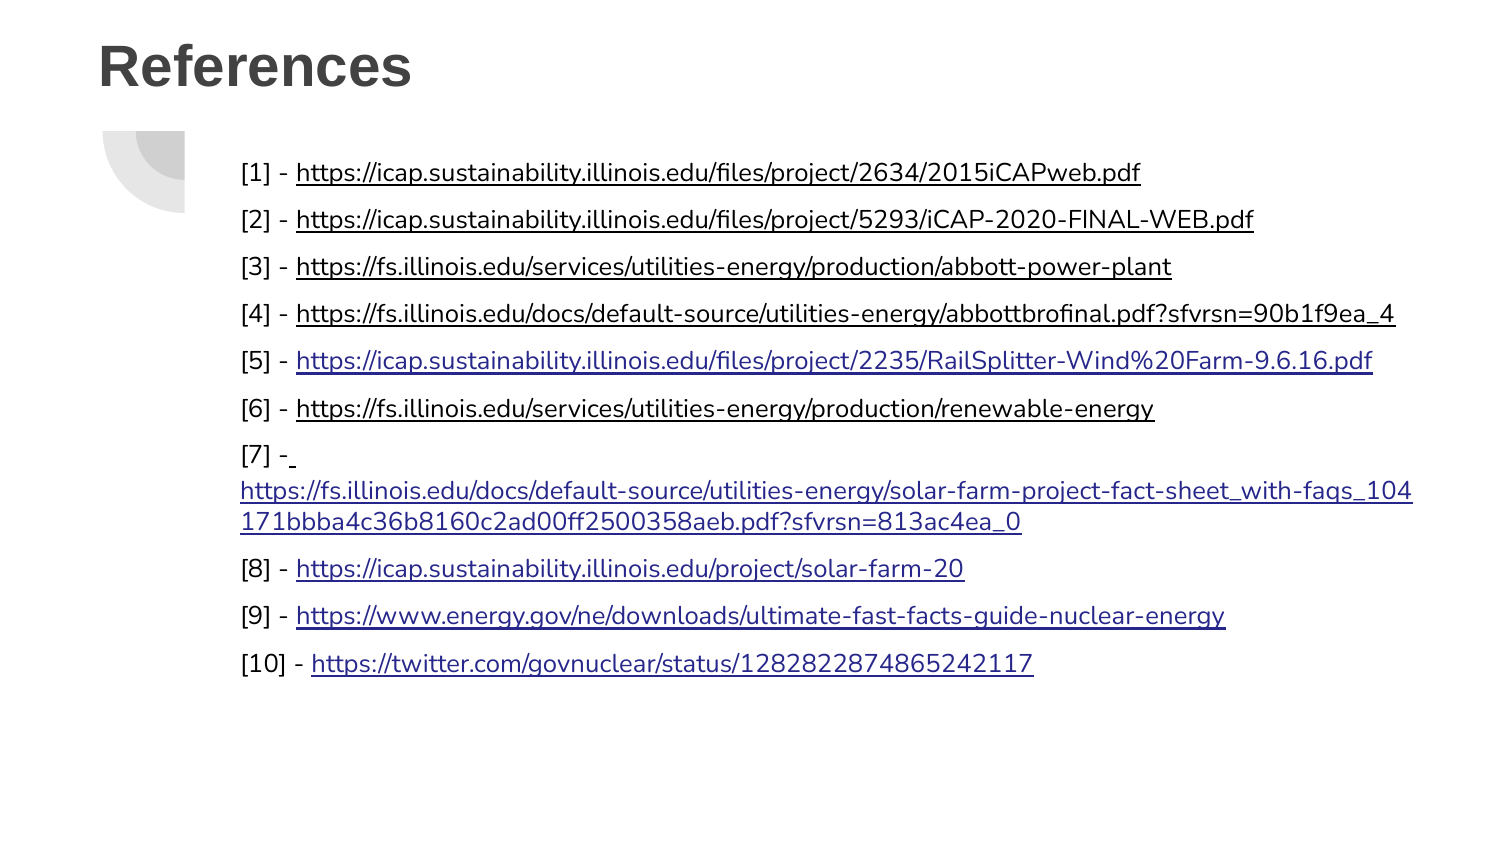

# References
[1] - https://icap.sustainability.illinois.edu/files/project/2634/2015iCAPweb.pdf
[2] - https://icap.sustainability.illinois.edu/files/project/5293/iCAP-2020-FINAL-WEB.pdf
[3] - https://fs.illinois.edu/services/utilities-energy/production/abbott-power-plant
[4] - https://fs.illinois.edu/docs/default-source/utilities-energy/abbottbrofinal.pdf?sfvrsn=90b1f9ea_4
[5] - https://icap.sustainability.illinois.edu/files/project/2235/RailSplitter-Wind%20Farm-9.6.16.pdf
[6] - https://fs.illinois.edu/services/utilities-energy/production/renewable-energy
[7] - https://fs.illinois.edu/docs/default-source/utilities-energy/solar-farm-project-fact-sheet_with-faqs_104171bbba4c36b8160c2ad00ff2500358aeb.pdf?sfvrsn=813ac4ea_0
[8] - https://icap.sustainability.illinois.edu/project/solar-farm-20
[9] - https://www.energy.gov/ne/downloads/ultimate-fast-facts-guide-nuclear-energy
[10] - https://twitter.com/govnuclear/status/1282822874865242117